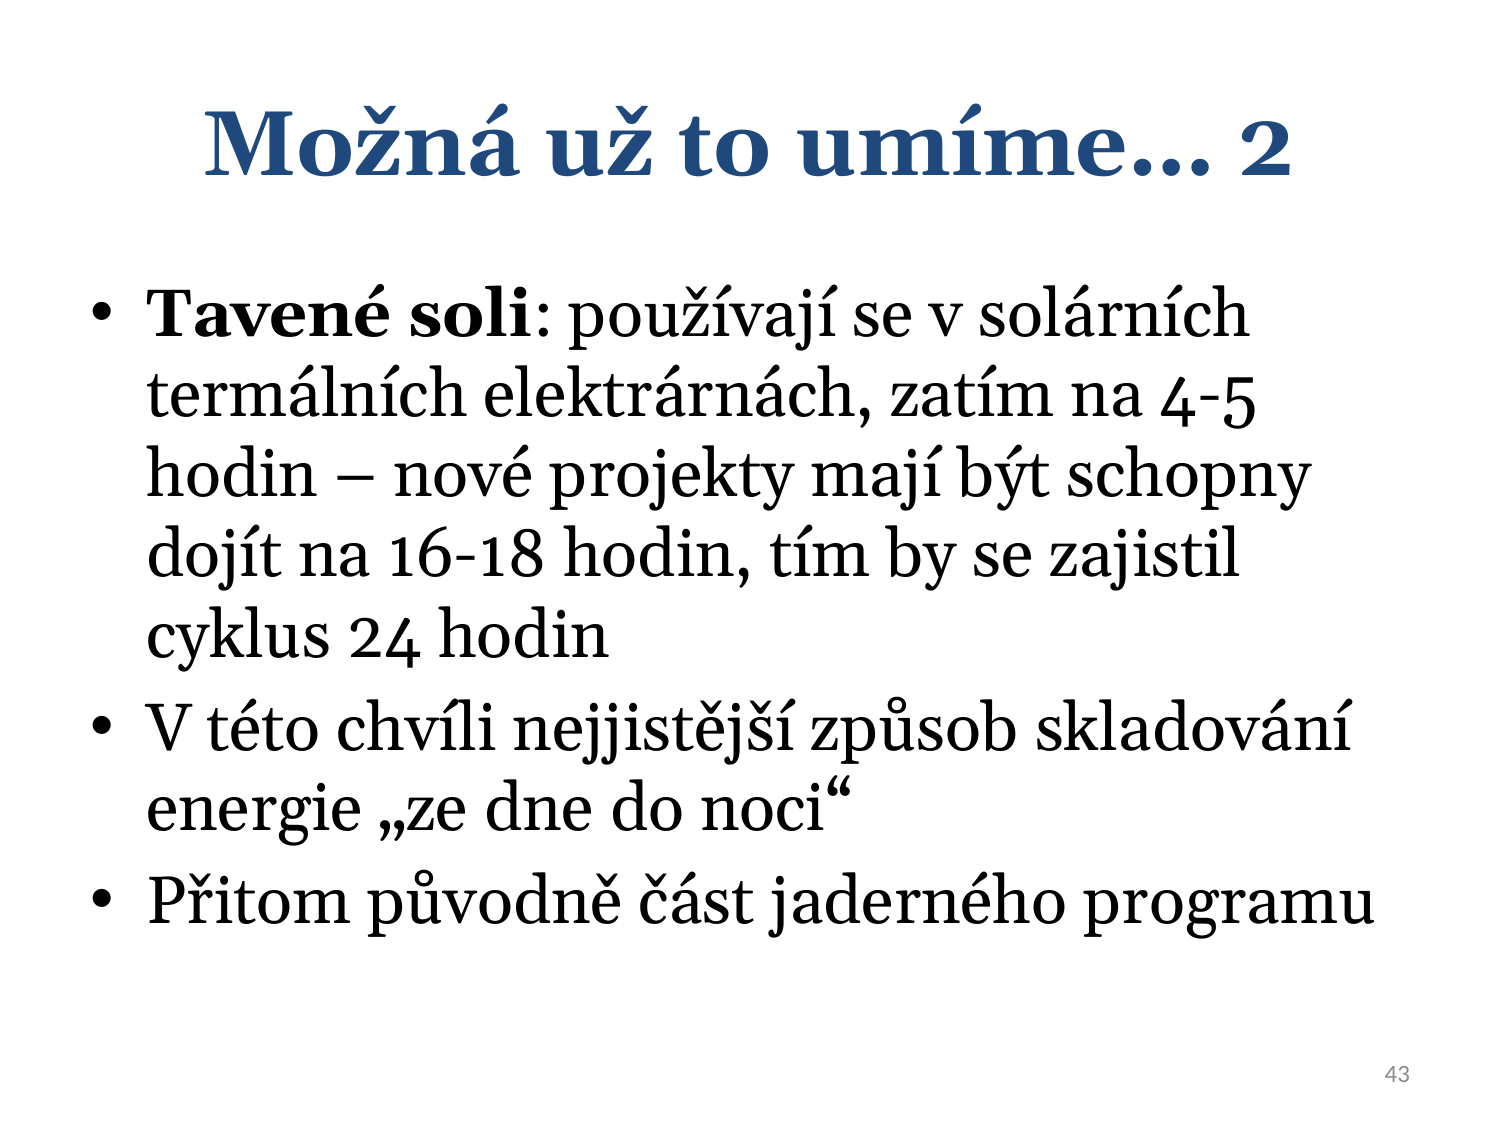

# Možná už to umíme… 2
Tavené soli: používají se v solárních termálních elektrárnách, zatím na 4-5 hodin – nové projekty mají být schopny dojít na 16-18 hodin, tím by se zajistil cyklus 24 hodin
V této chvíli nejjistější způsob skladování energie „ze dne do noci“
Přitom původně část jaderného programu

43